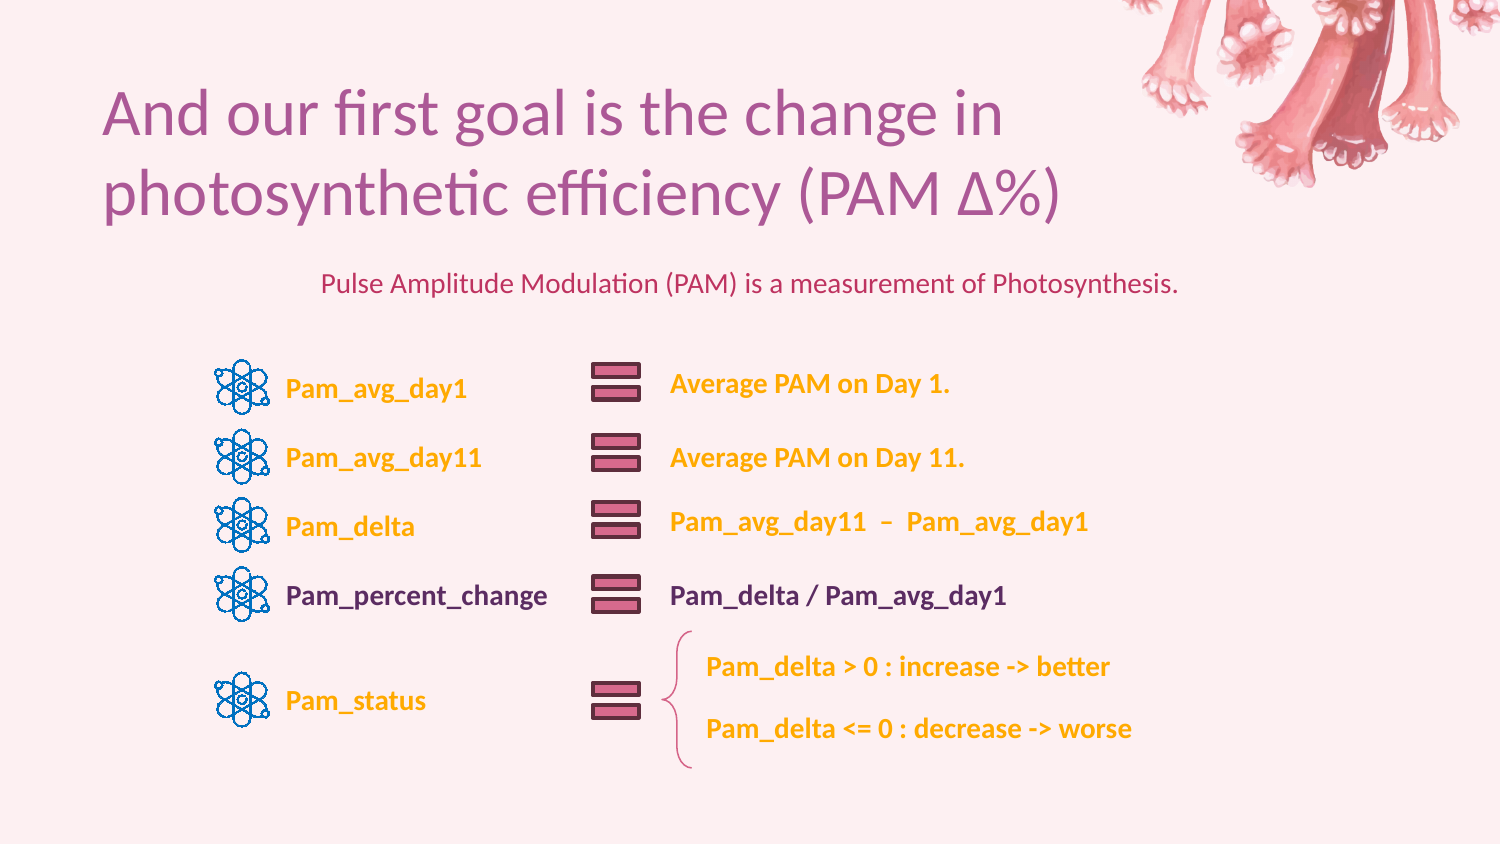

And our first goal is the change in photosynthetic efficiency (PAM ∆%)
Pulse Amplitude Modulation (PAM) is a measurement of Photosynthesis.

Average PAM on Day 1.

Pam_avg_day1

Pam_avg_day11
Average PAM on Day 11.

Pam_avg_day11  –  Pam_avg_day1

Pam_delta

Pam_percent_change

Pam_delta / Pam_avg_day1

Pam_delta > 0 : increase -> better

Pam_status

Pam_delta <= 0 : decrease -> worse